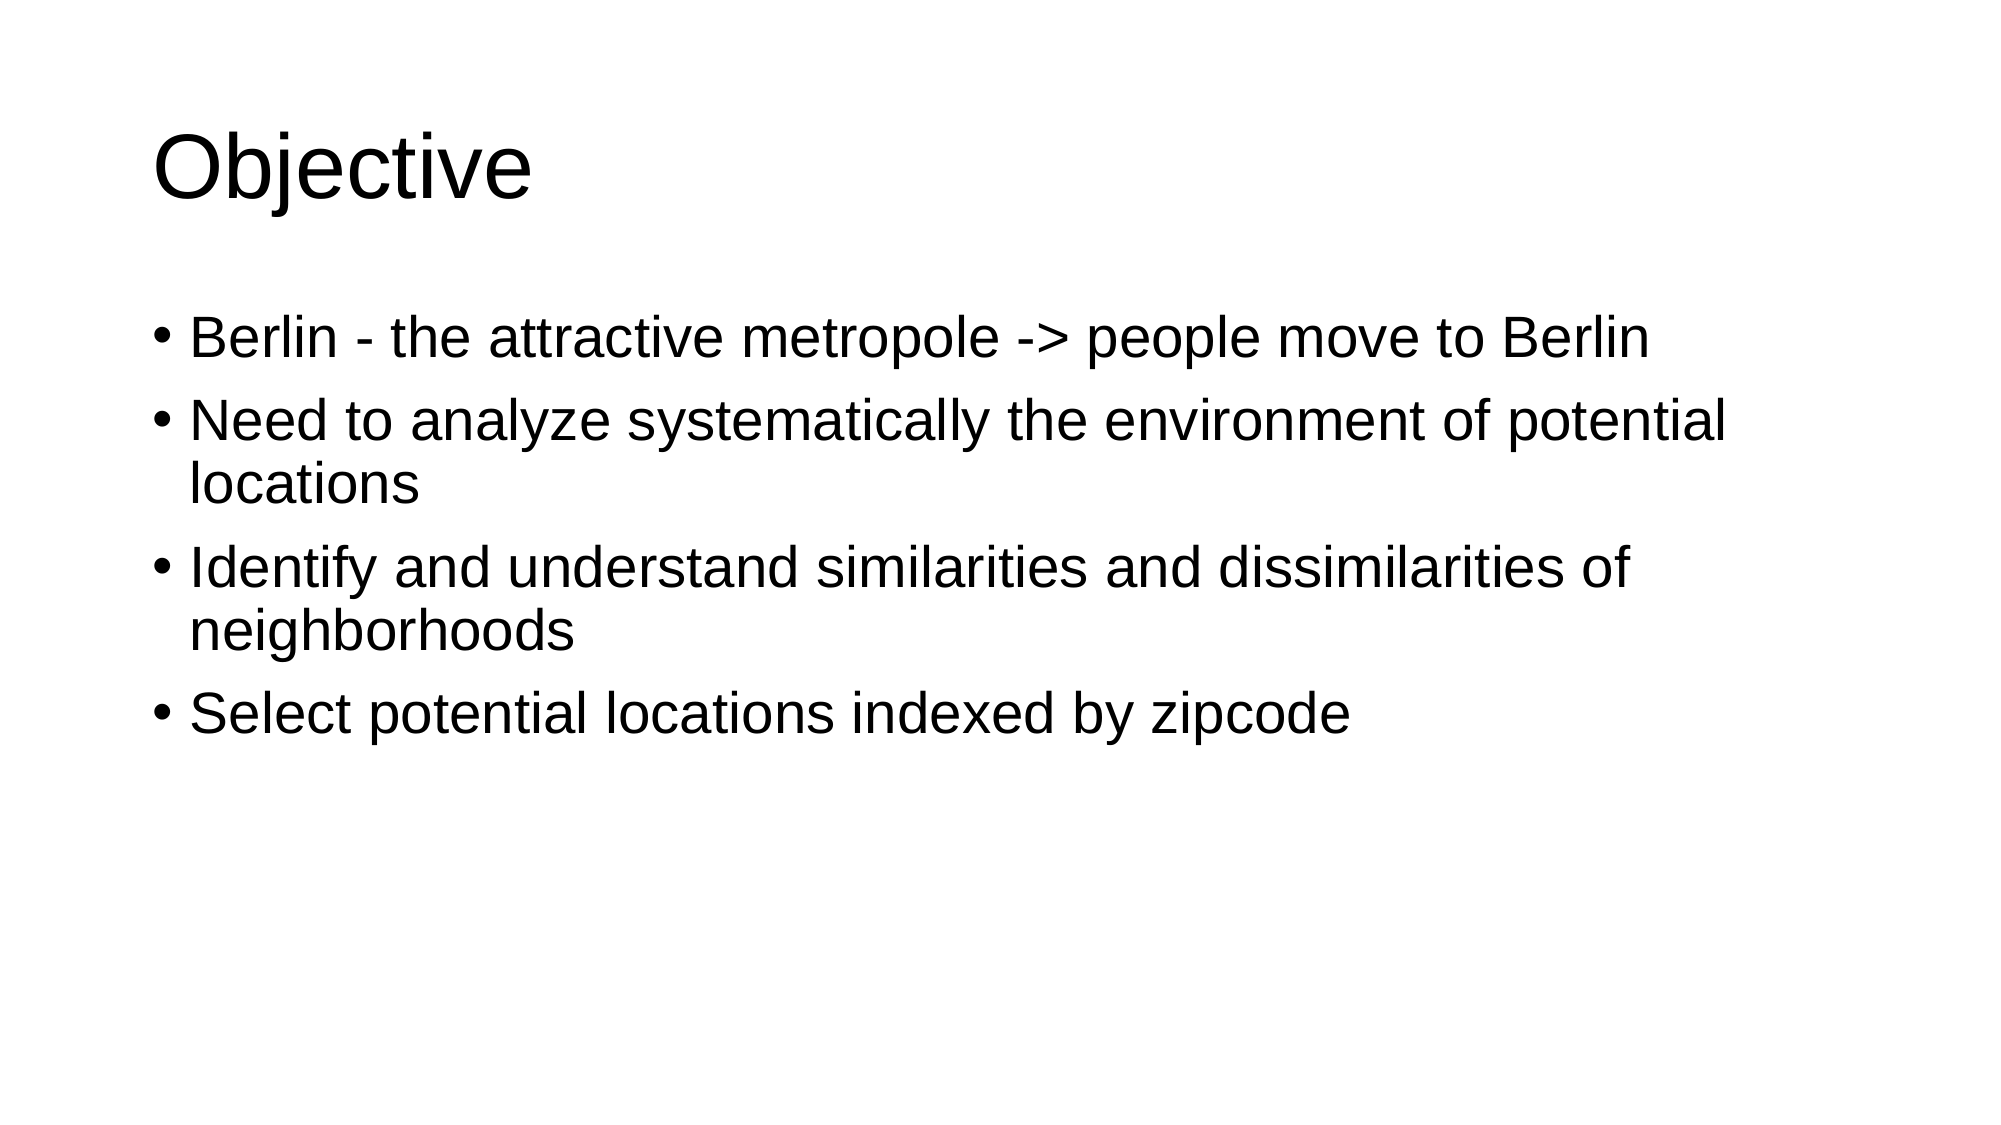

# Objective
Berlin - the attractive metropole -> people move to Berlin
Need to analyze systematically the environment of potential locations
Identify and understand similarities and dissimilarities of neighborhoods
Select potential locations indexed by zipcode